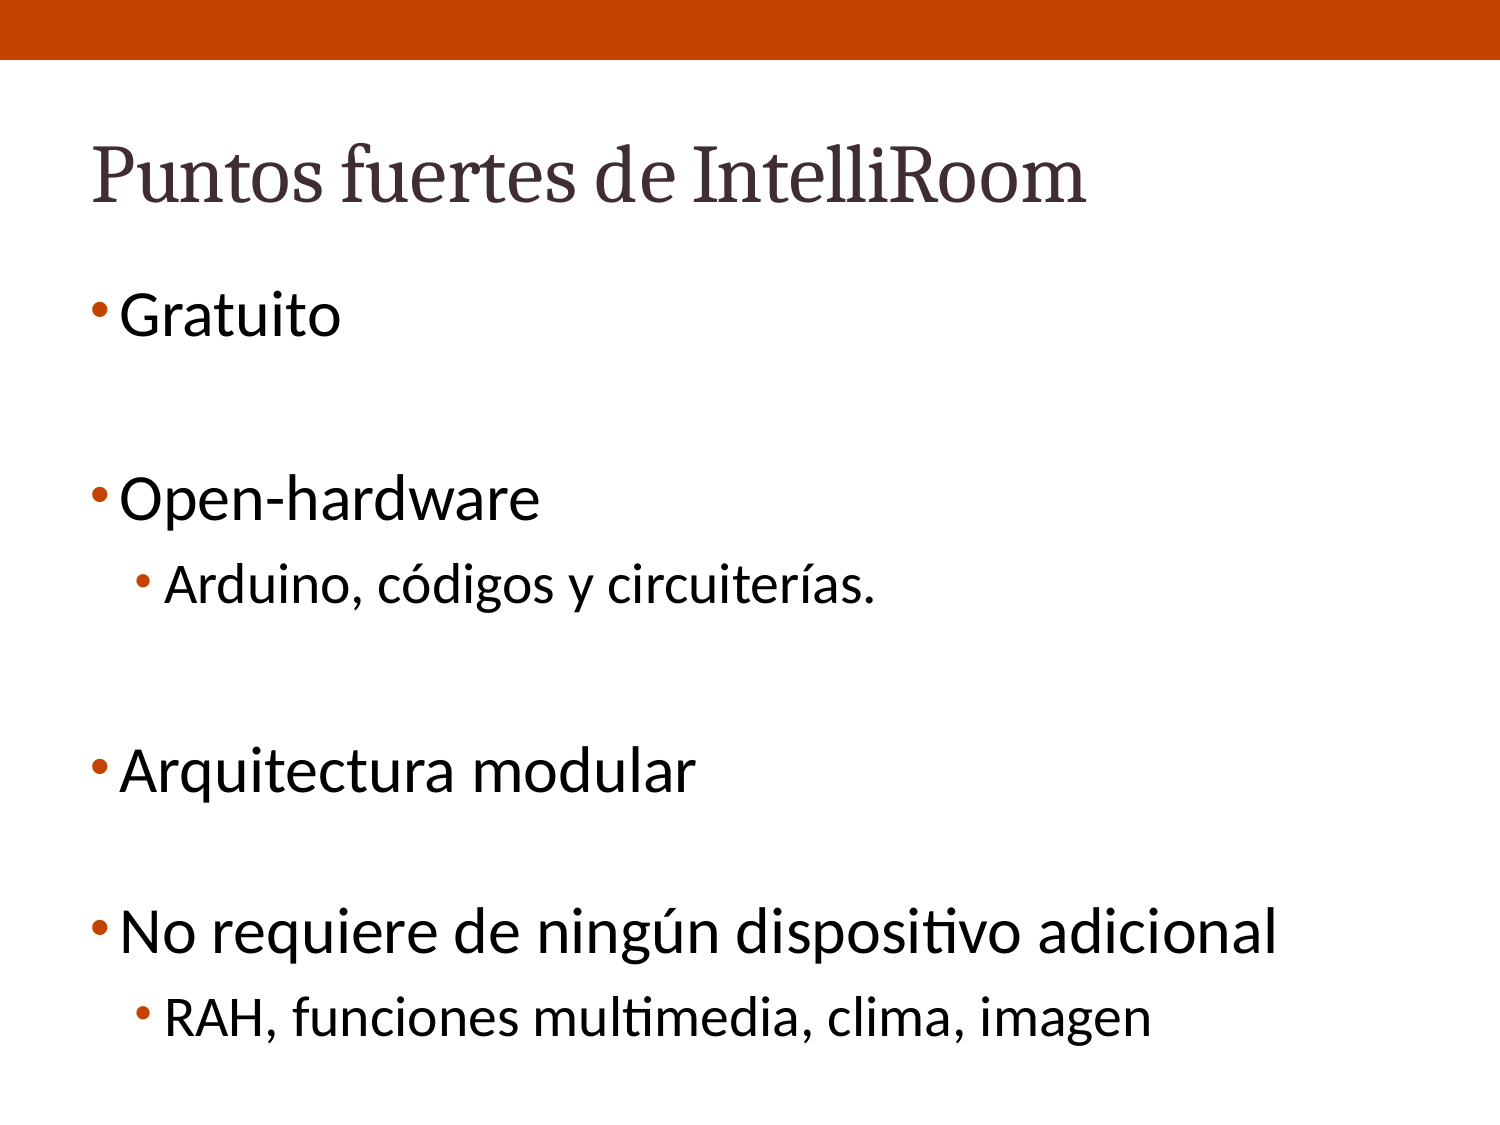

# Puntos fuertes de IntelliRoom
Gratuito

Open-hardware
Arduino, códigos y circuiterías.

Arquitectura modular

No requiere de ningún dispositivo adicional
RAH, funciones multimedia, clima, imagen